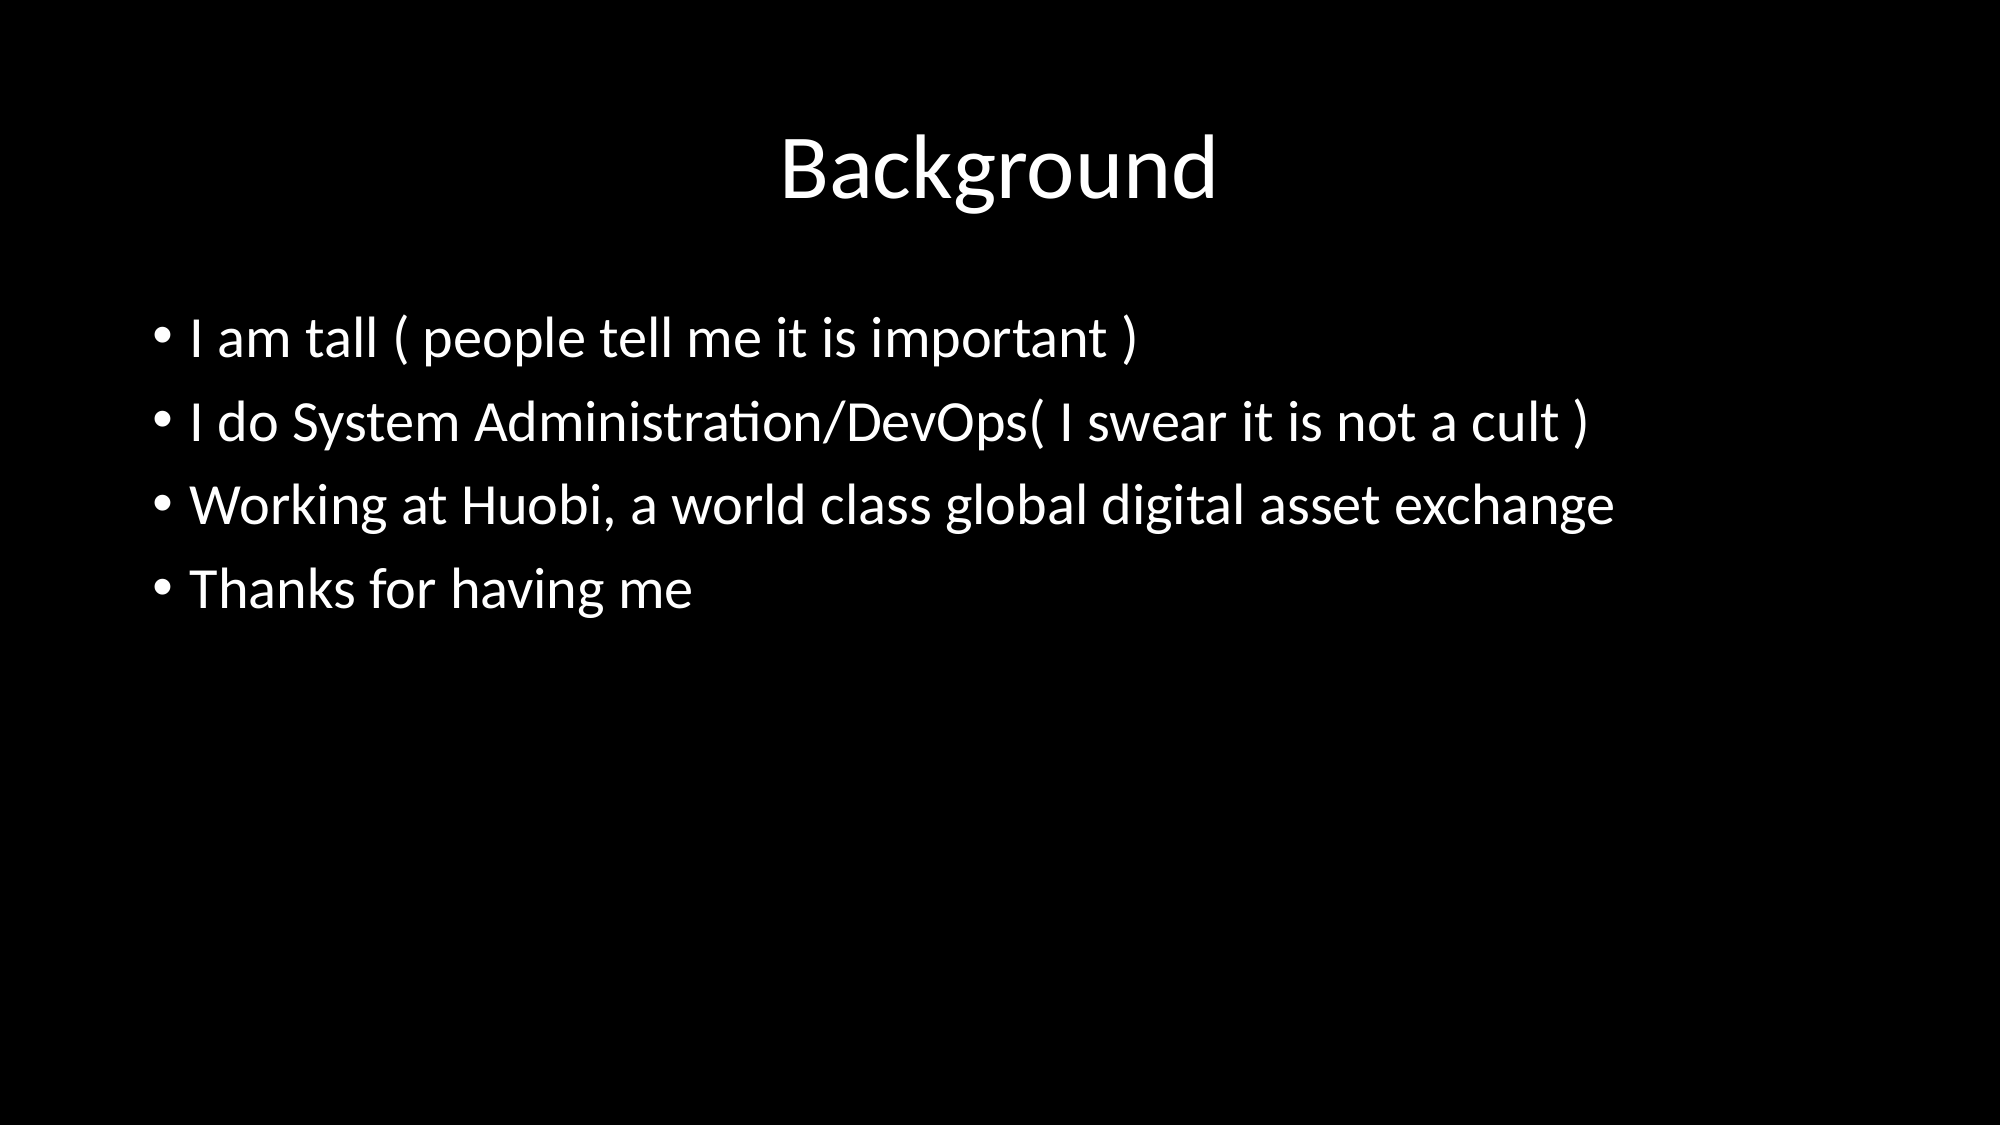

# Background
I am tall ( people tell me it is important )
I do System Administration/DevOps( I swear it is not a cult )
Working at Huobi, a world class global digital asset exchange
Thanks for having me